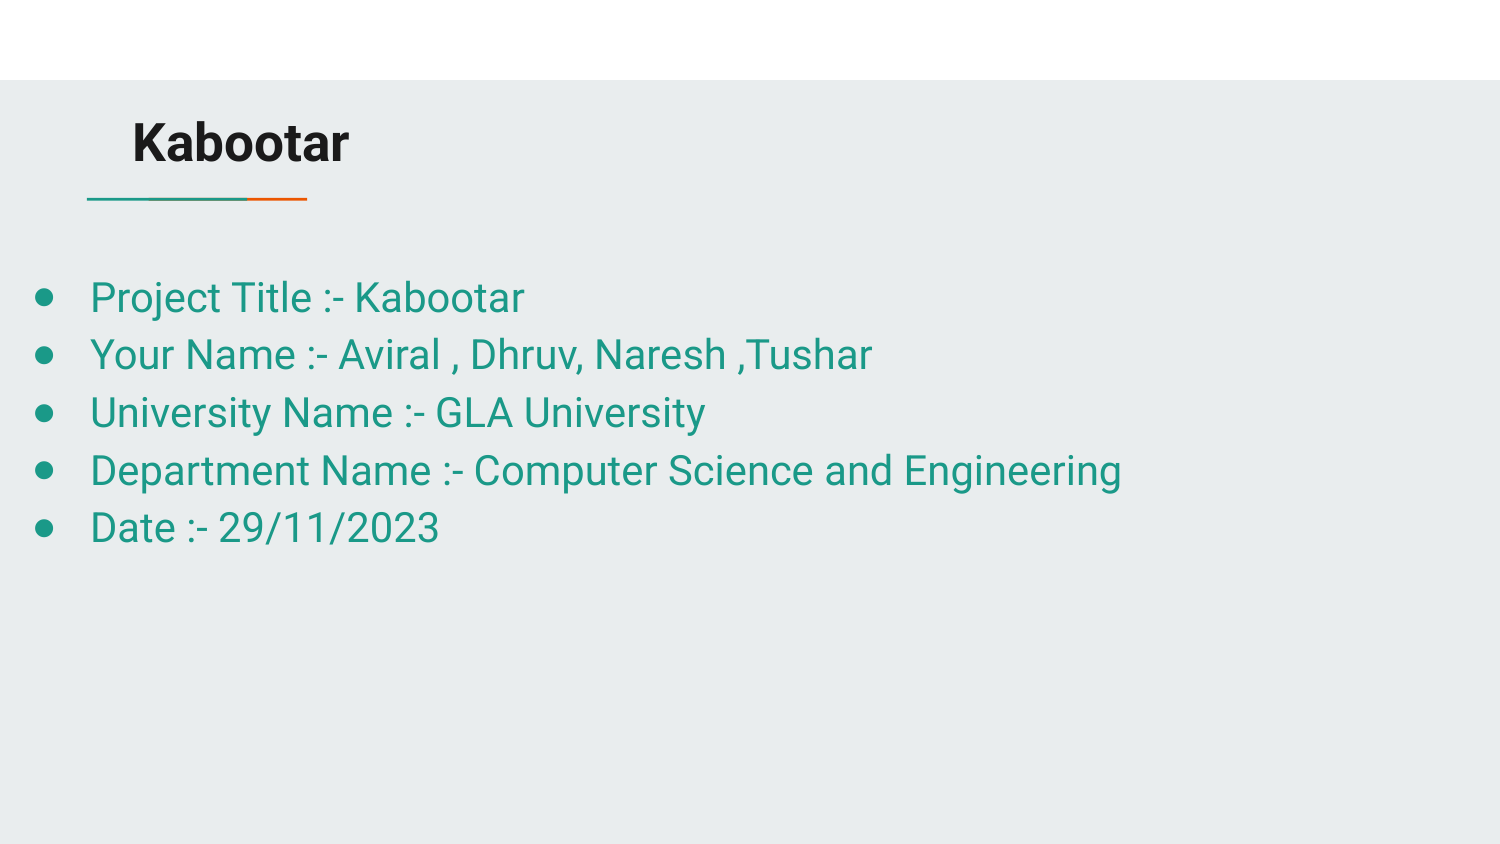

# Kabootar

Project Title :- Kabootar
Your Name :- Aviral , Dhruv, Naresh ,Tushar
University Name :- GLA University
Department Name :- Computer Science and Engineering
Date :- 29/11/2023